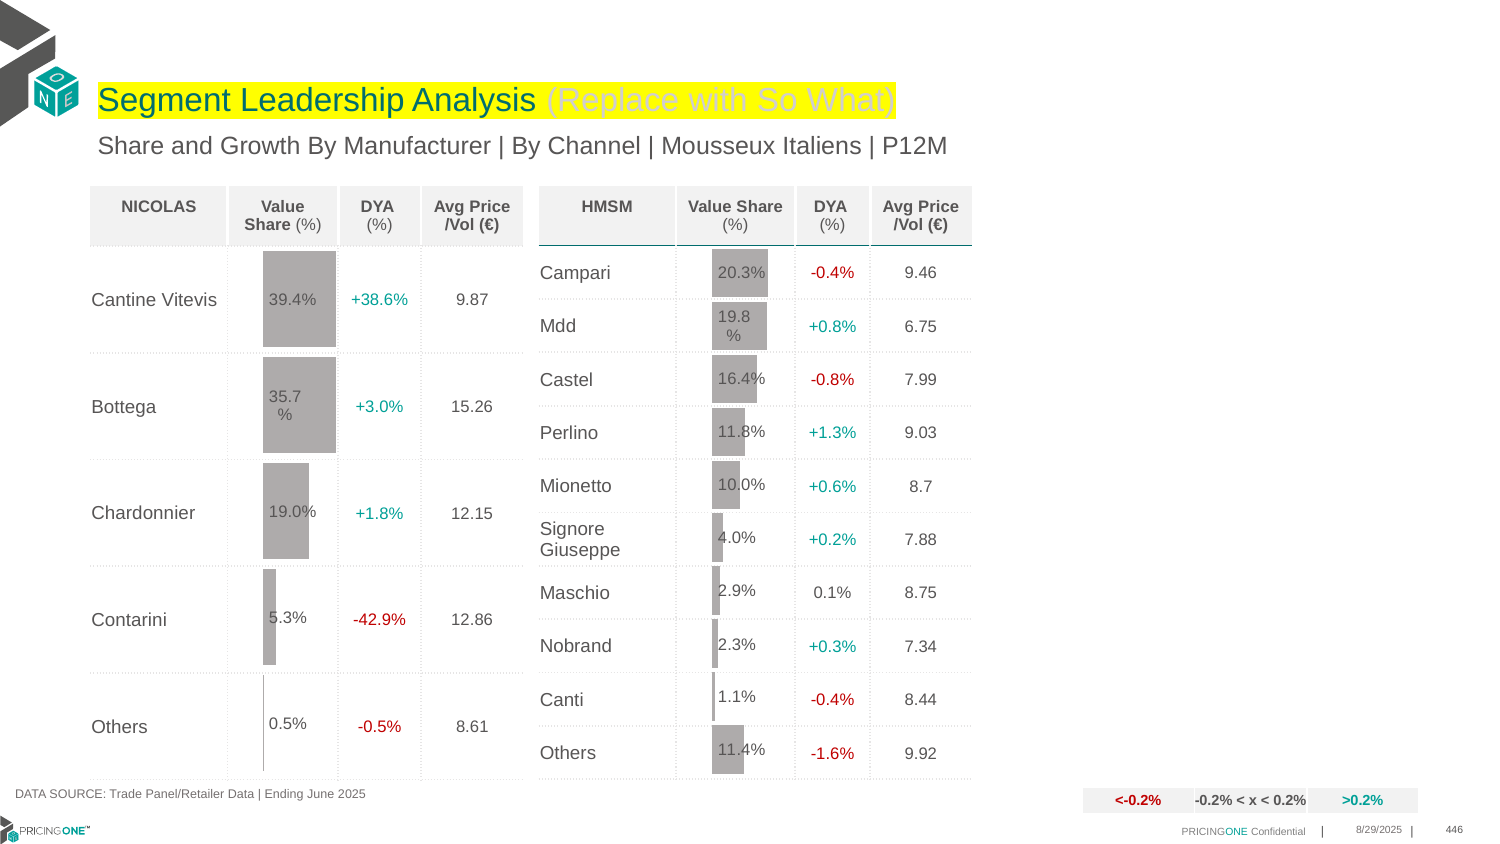

# Segment Leadership Analysis (Replace with So What)
Share and Growth By Manufacturer | By Channel | Mousseux Italiens | P12M
| NICOLAS | Value Share (%) | DYA (%) | Avg Price /Vol (€) |
| --- | --- | --- | --- |
| Cantine Vitevis |  | +38.6% | 9.87 |
| Bottega |  | +3.0% | 15.26 |
| Chardonnier |  | +1.8% | 12.15 |
| Contarini |  | -42.9% | 12.86 |
| Others |  | -0.5% | 8.61 |
| HMSM | Value Share (%) | DYA (%) | Avg Price /Vol (€) |
| --- | --- | --- | --- |
| Campari |  | -0.4% | 9.46 |
| Mdd |  | +0.8% | 6.75 |
| Castel |  | -0.8% | 7.99 |
| Perlino |  | +1.3% | 9.03 |
| Mionetto |  | +0.6% | 8.7 |
| Signore Giuseppe |  | +0.2% | 7.88 |
| Maschio |  | 0.1% | 8.75 |
| Nobrand |  | +0.3% | 7.34 |
| Canti |  | -0.4% | 8.44 |
| Others |  | -1.6% | 9.92 |

### Chart

| Category | Mousseux Italiens | HMSM |
|---|---|
| None | 0.2026257945251946 |

### Chart

| Category | Mousseux Italiens | NICOLAS |
|---|---|
| None | 0.39413936393498167 |
DATA SOURCE: Trade Panel/Retailer Data | Ending June 2025
| <-0.2% | -0.2% < x < 0.2% | >0.2% |
| --- | --- | --- |

8/29/2025
446